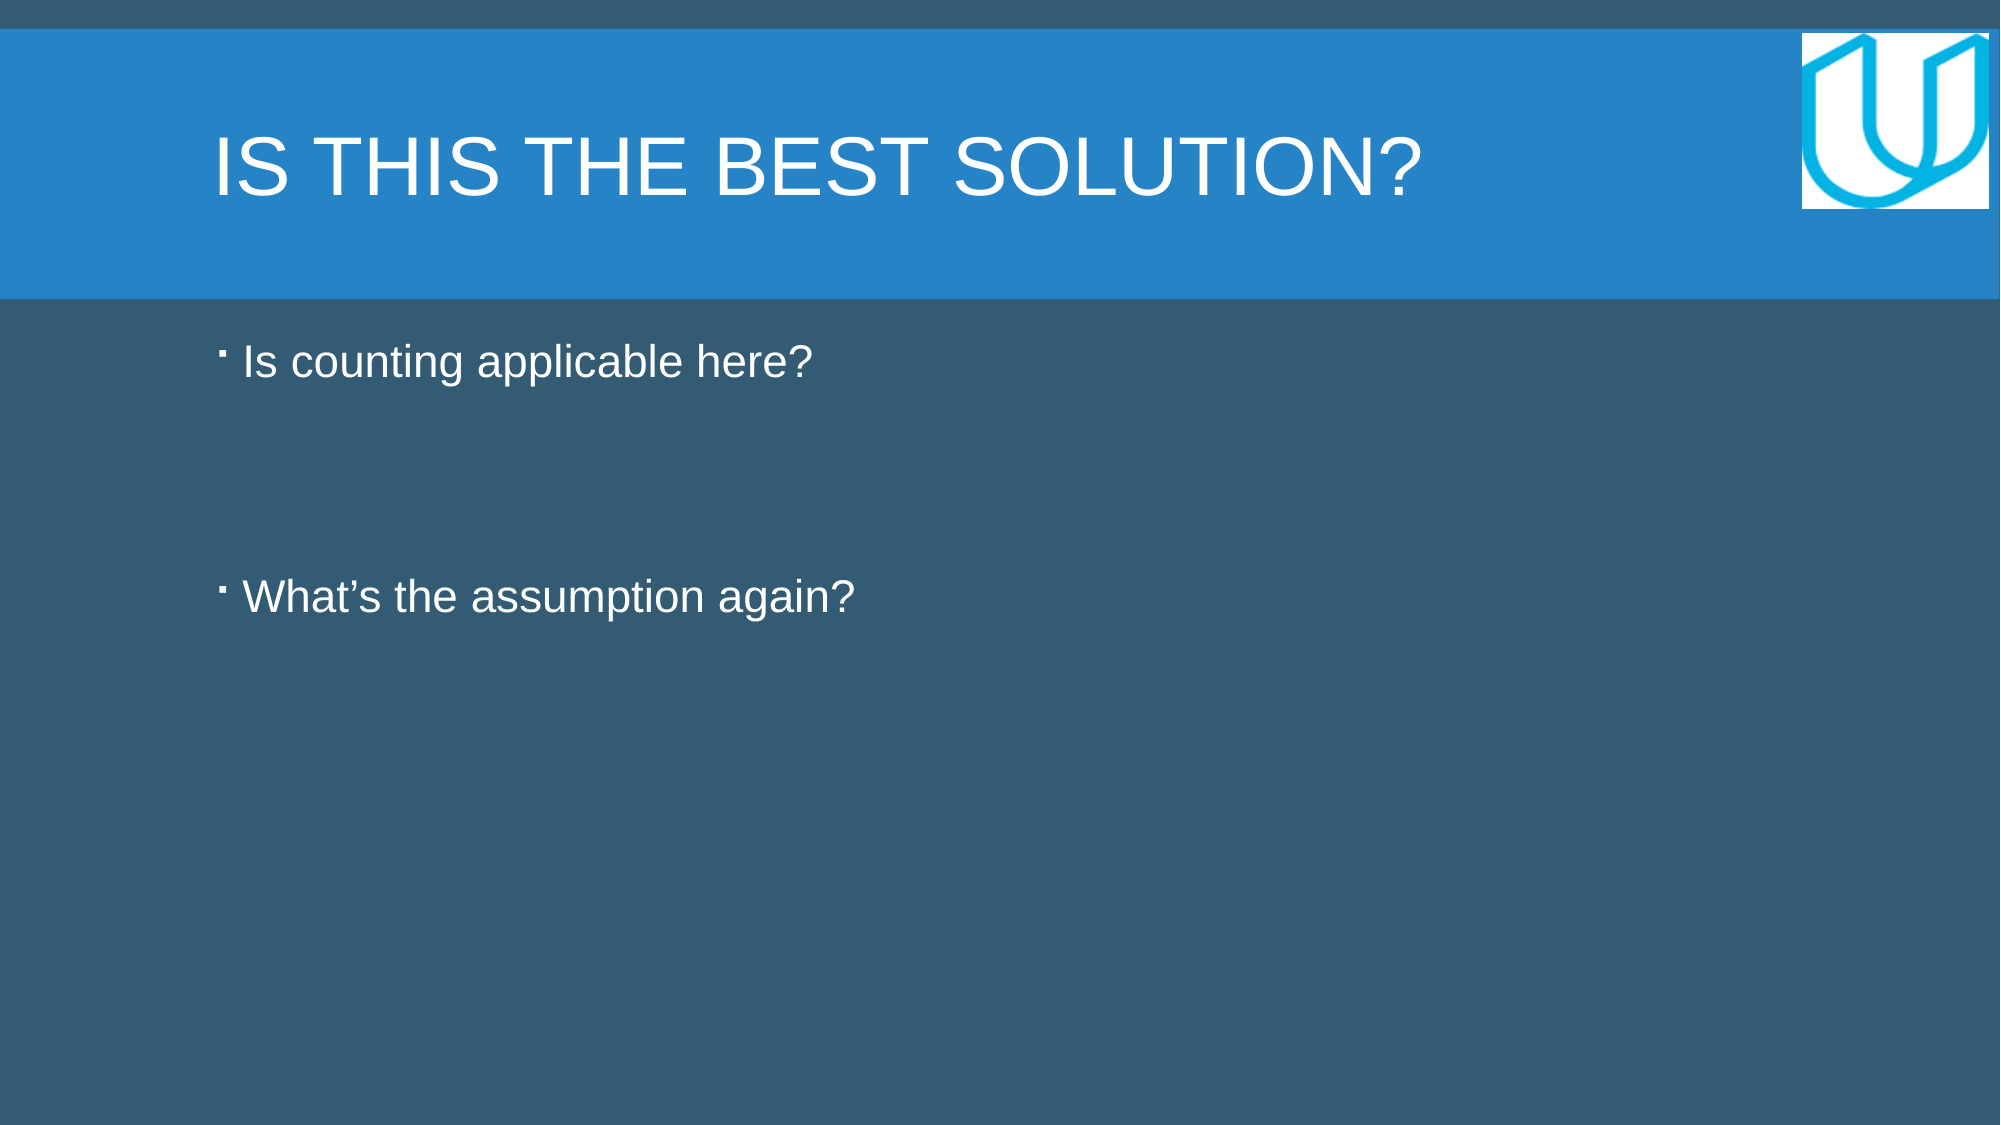

# IS THIS THE BEST SOLUTION?
Is counting applicable here?

What’s the assumption again?